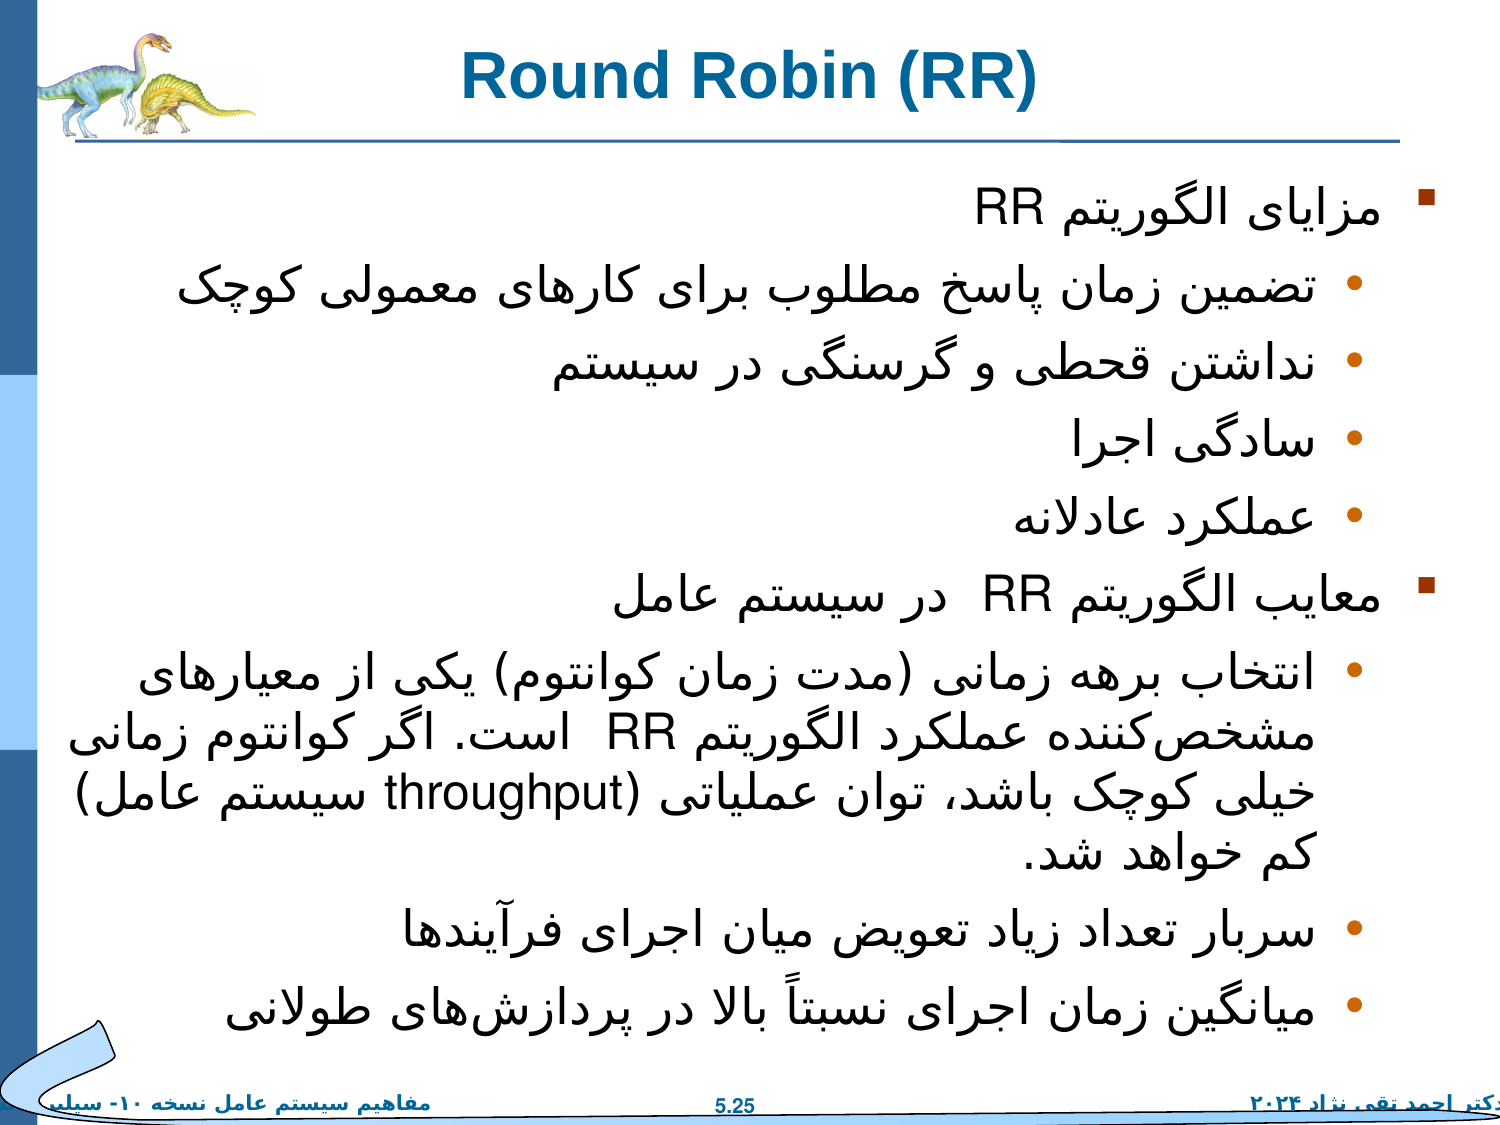

# Round Robin (RR)
مزایای الگوریتم RR
تضمین زمان پاسخ مطلوب برای کارهای معمولی کوچک
نداشتن قحطی و گرسنگی در سیستم
سادگی اجرا
عملکرد عادلانه
معایب الگوریتم RR  در سیستم عامل
انتخاب برهه زمانی (مدت زمان کوانتوم) یکی از معیارهای مشخص‌کننده عملکرد الگوریتم RR  است. اگر کوانتوم زمانی خیلی کوچک باشد، توان عملیاتی (throughput سیستم عامل) کم خواهد شد.
سربار تعداد زیاد تعویض میان اجرای فرآیندها
میانگین زمان اجرای نسبتاً بالا در پردازش‌های طولانی